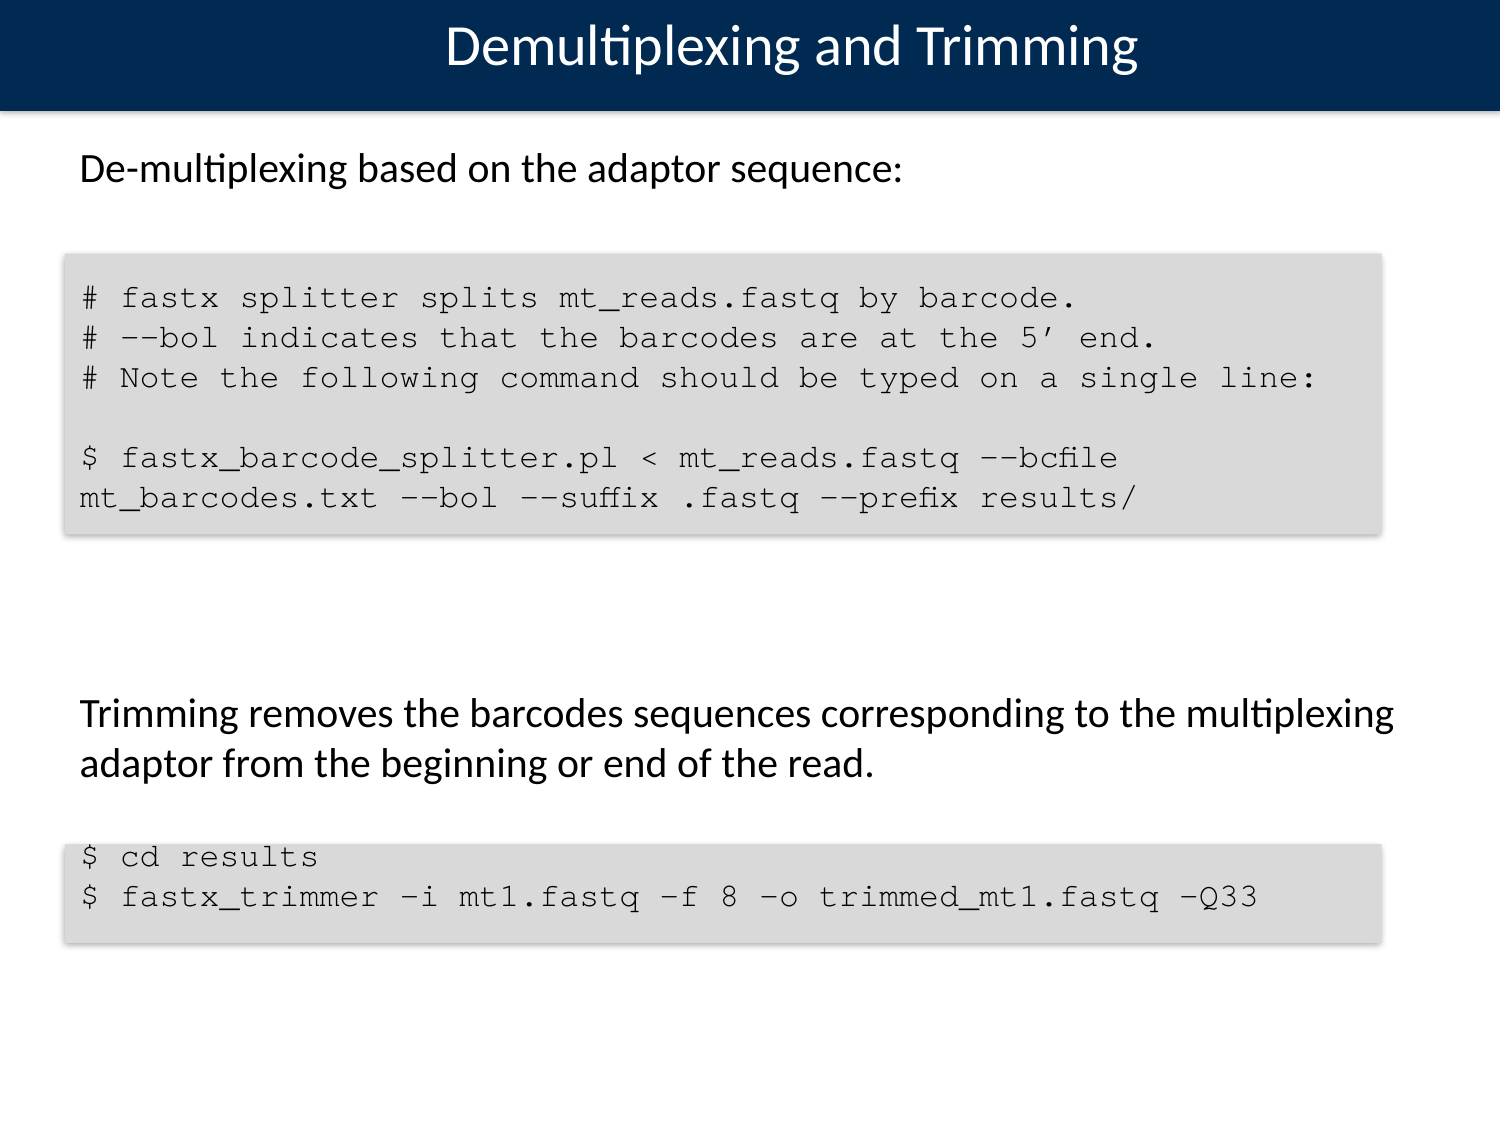

Demultiplexing and Trimming
De-multiplexing based on the adaptor sequence:
# fastx splitter splits mt_reads.fastq by barcode.
# --bol indicates that the barcodes are at the 5’ end.
# Note the following command should be typed on a single line:

$ fastx_barcode_splitter.pl < mt_reads.fastq --bcfile mt_barcodes.txt --bol --suffix .fastq --prefix results/
Trimming removes the barcodes sequences corresponding to the multiplexing adaptor from the beginning or end of the read.
$ cd results
$ fastx_trimmer -i mt1.fastq -f 8 -o trimmed_mt1.fastq -Q33